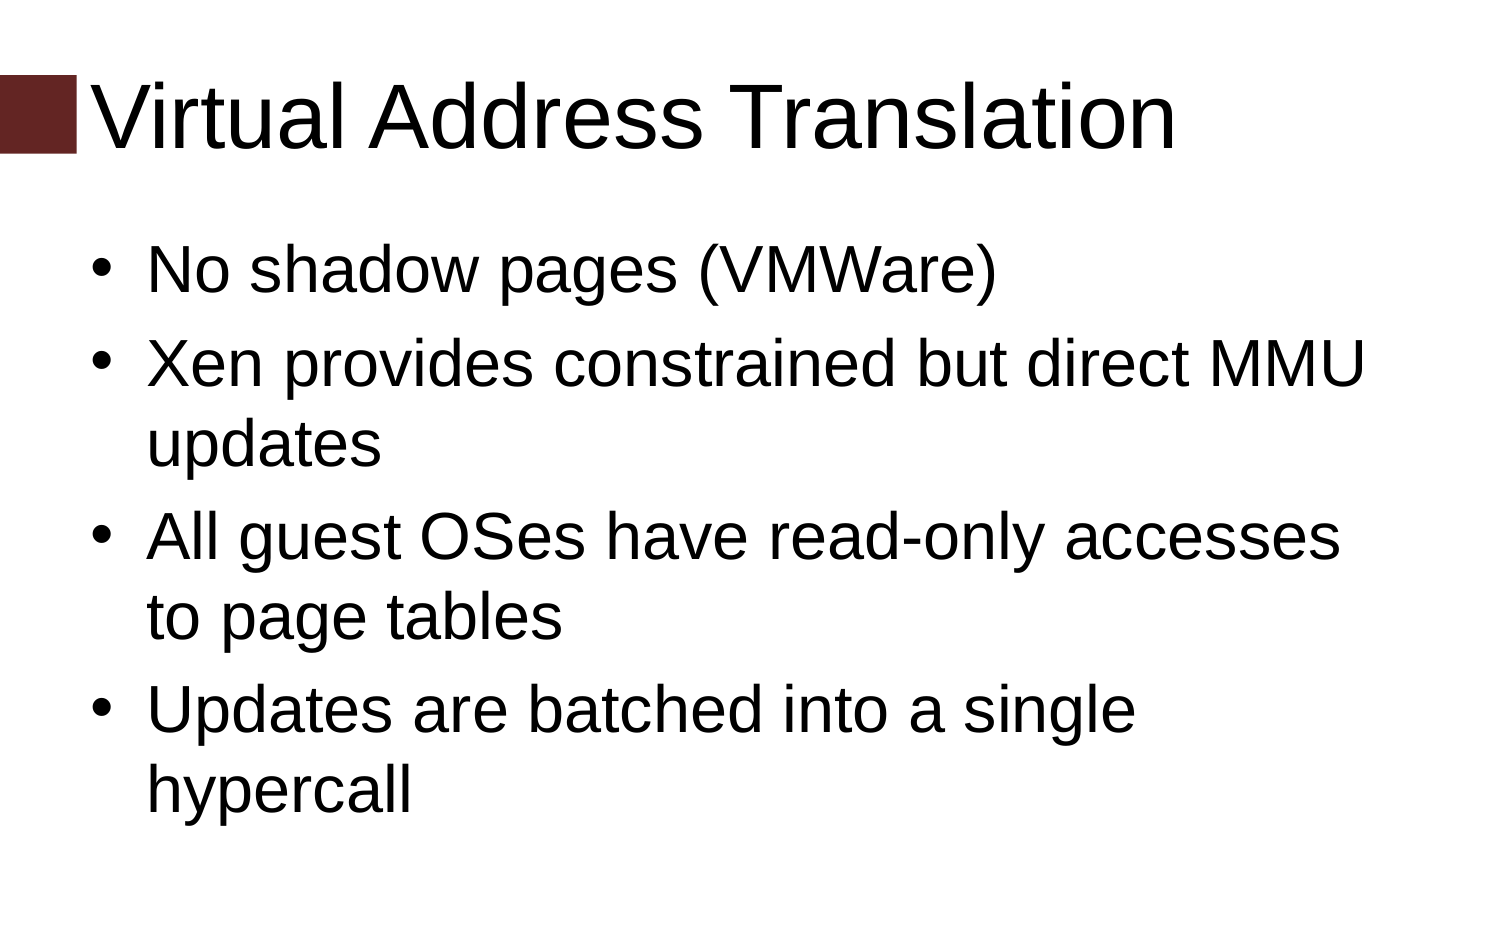

# Virtual Address Translation
No shadow pages (VMWare)
Xen provides constrained but direct MMU updates
All guest OSes have read-only accesses to page tables
Updates are batched into a single hypercall